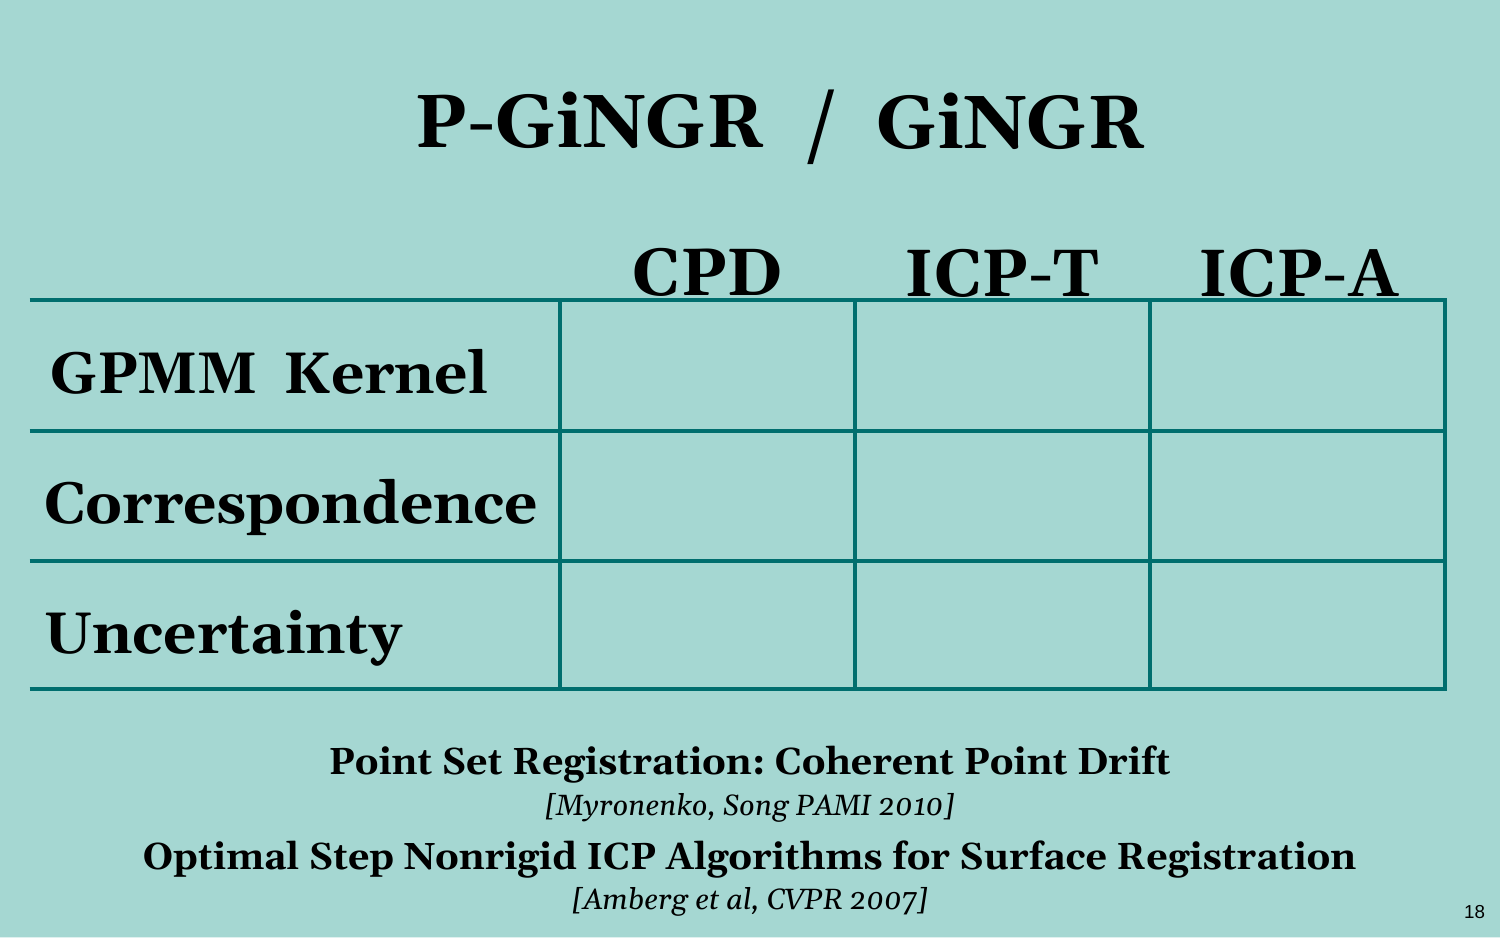

P-GiNGR
/  GiNGR
CPD
ICP-A
ICP-T

GPMM
Kernel
Correspondence
Uncertainty
Point Set Registration: Coherent Point Drift
[Myronenko, Song PAMI 2010]
Optimal Step Nonrigid ICP Algorithms for Surface Registration
[Amberg et al, CVPR 2007]
18